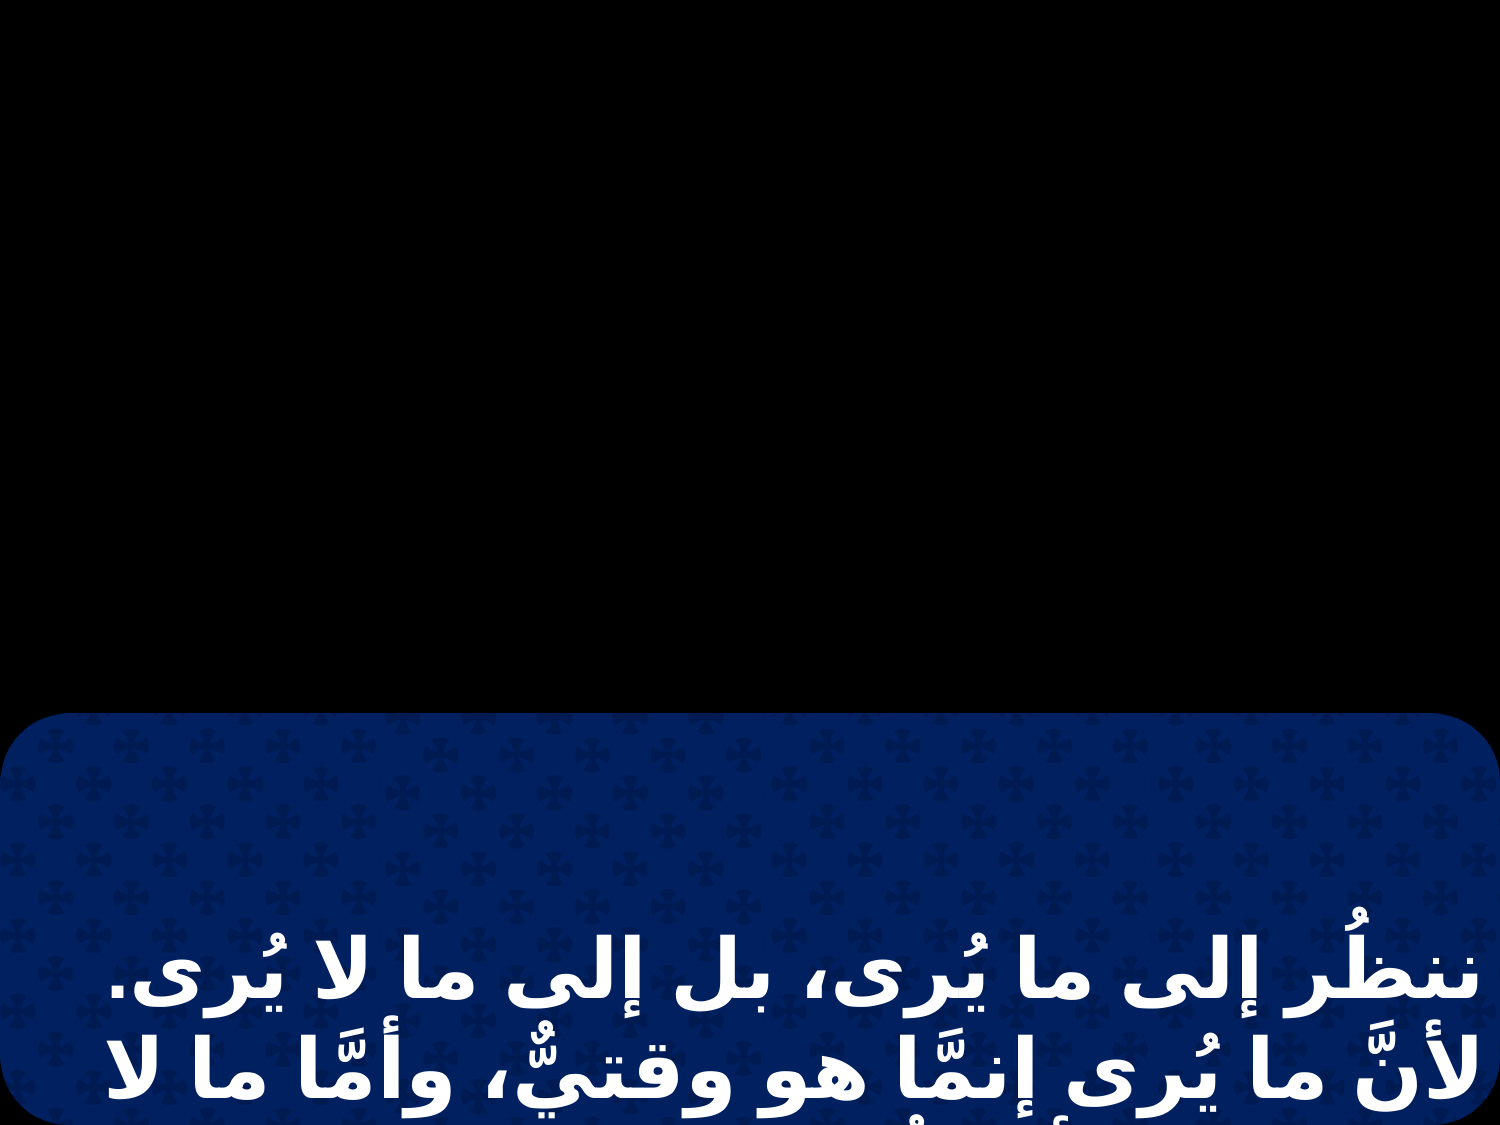

ننظُر إلى ما يُرى، بل إلى ما لا يُرى. لأنَّ ما يُرى إنمَّا هو وقتيٌّ، وأمَّا ما لا يُرى فهُو أبديٌّ.